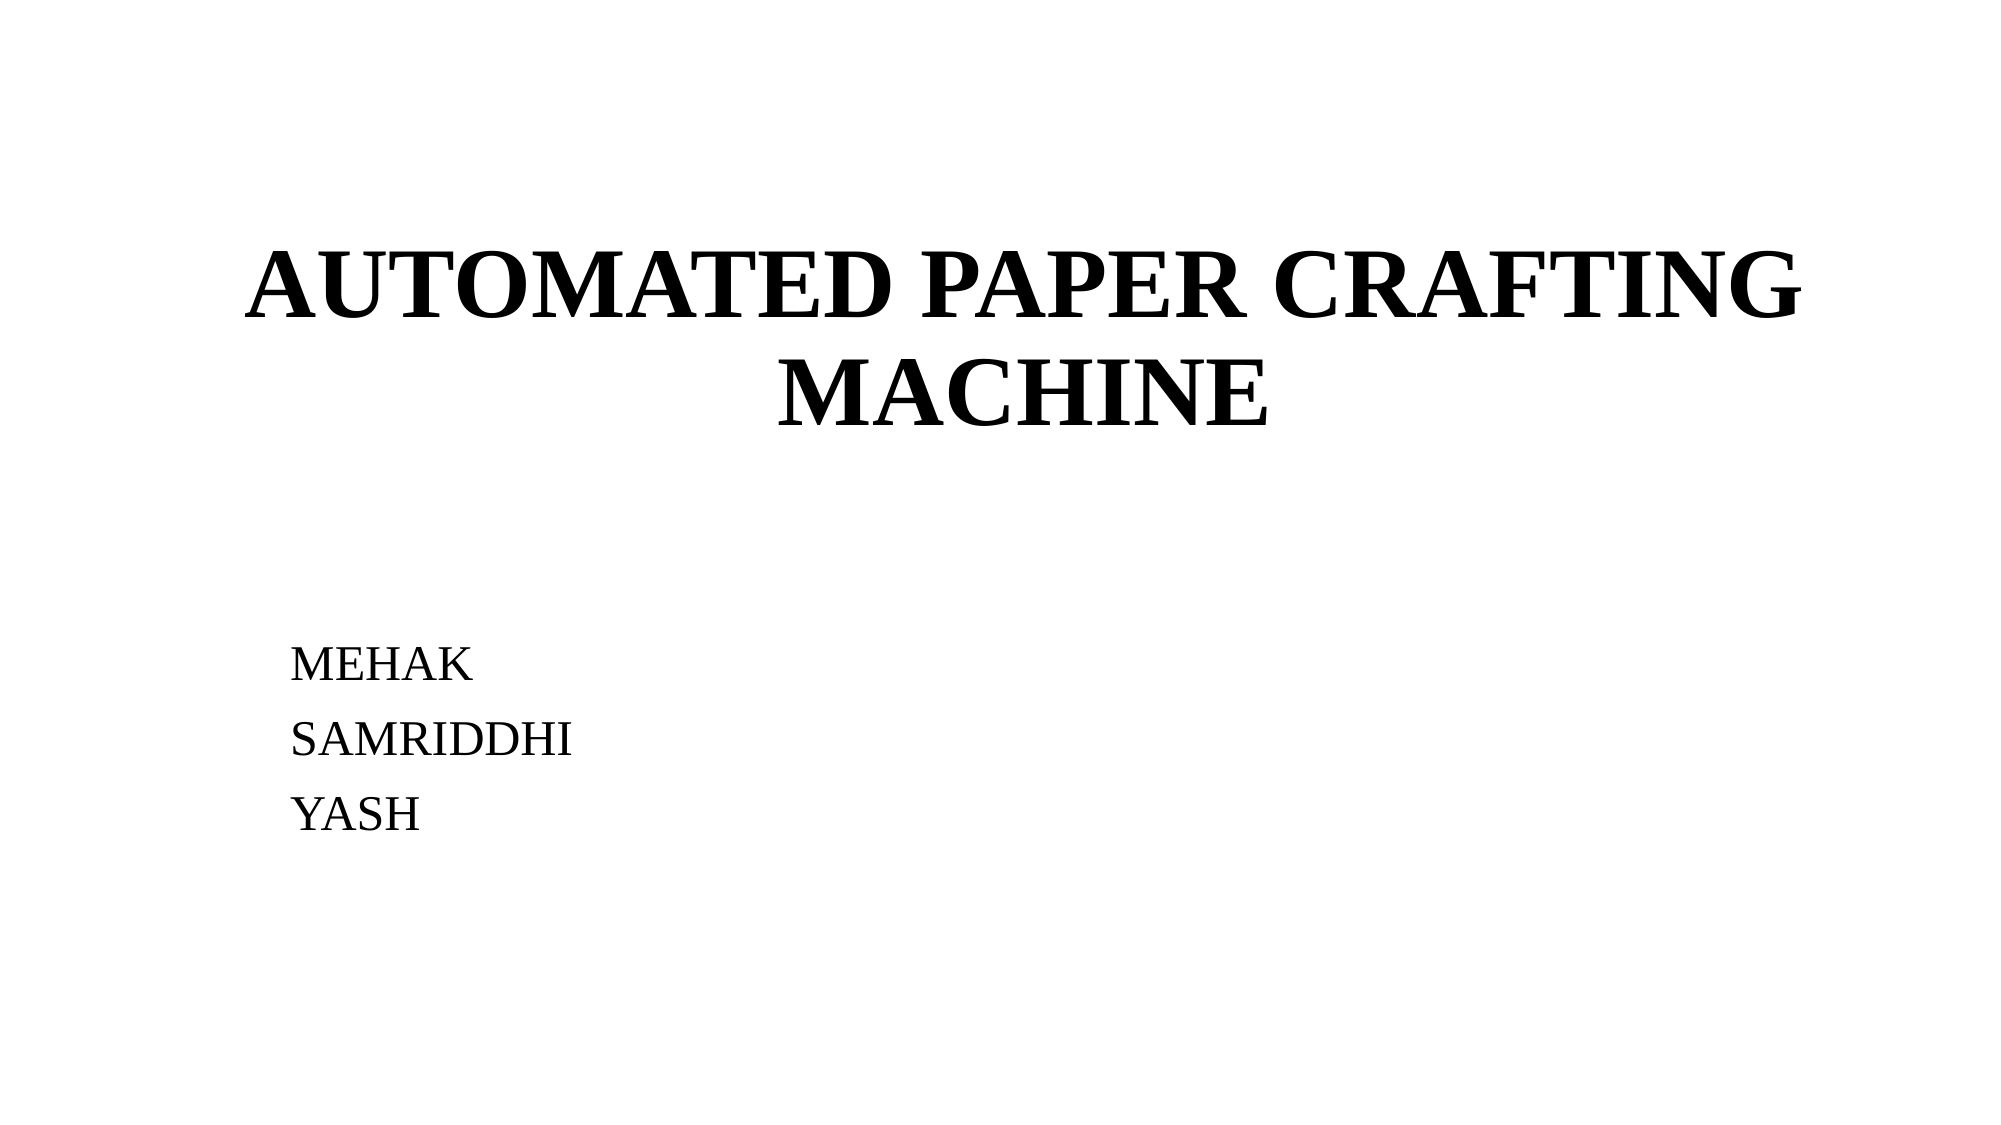

# AUTOMATED PAPER CRAFTING MACHINE

MEHAK
SAMRIDDHI
YASH